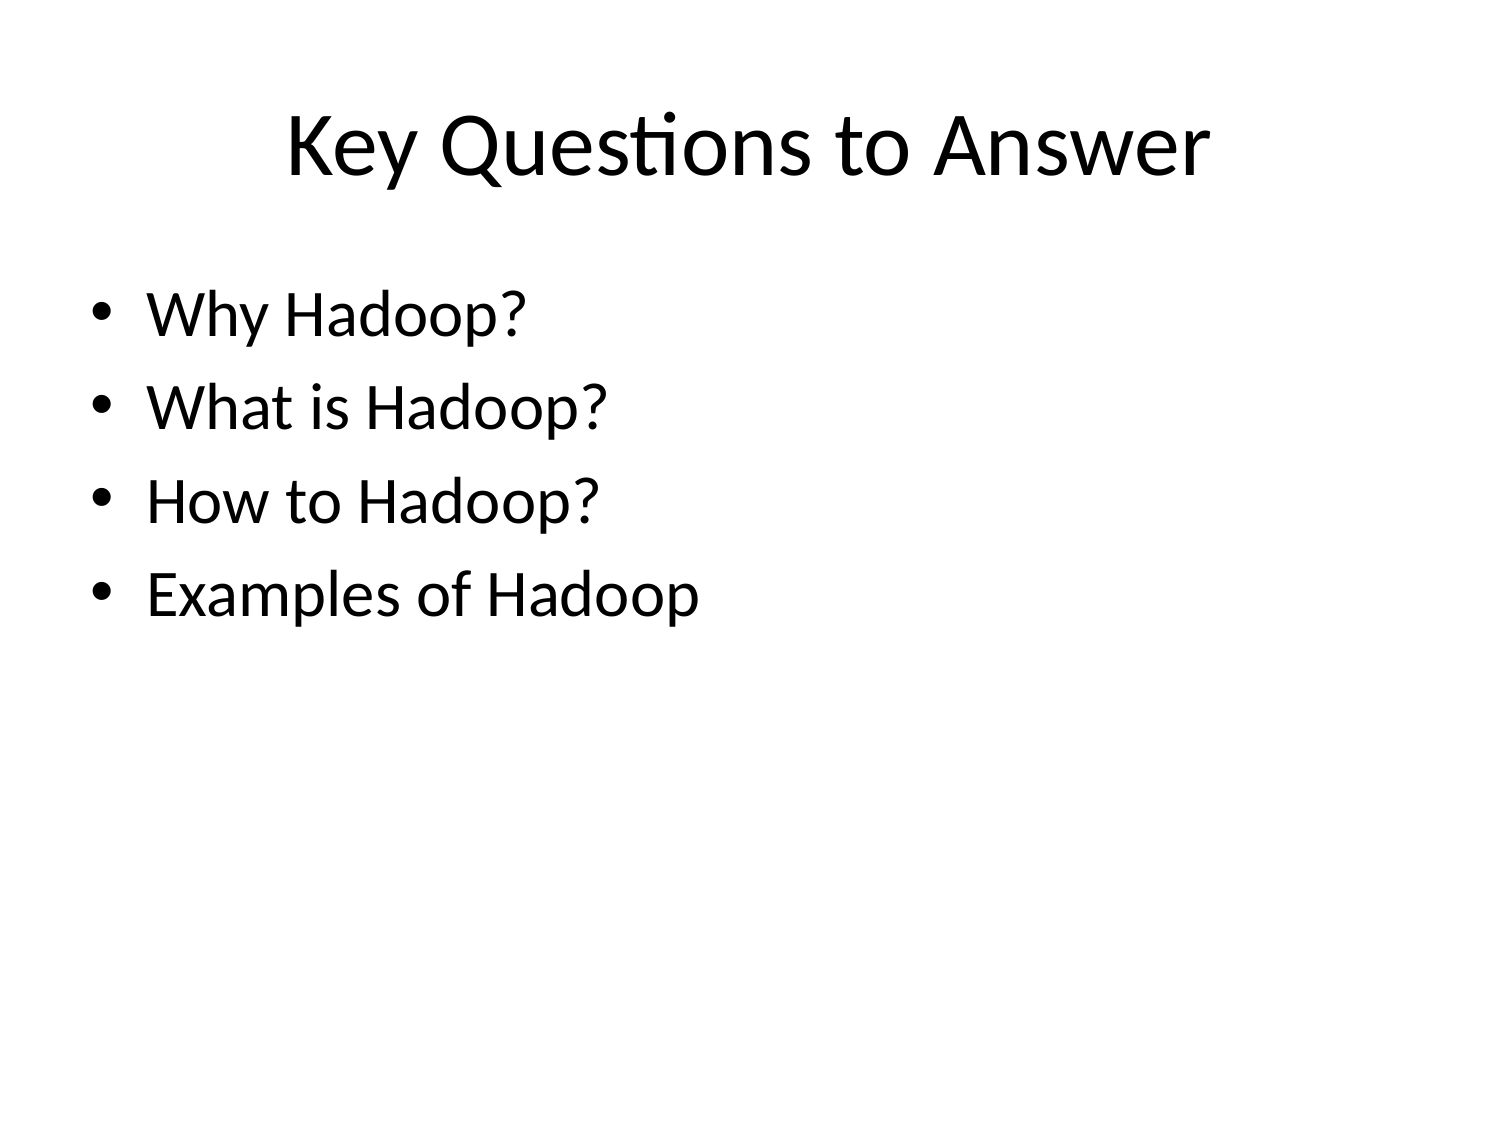

# Key Questions to Answer
Why Hadoop?
What is Hadoop?
How to Hadoop?
Examples of Hadoop